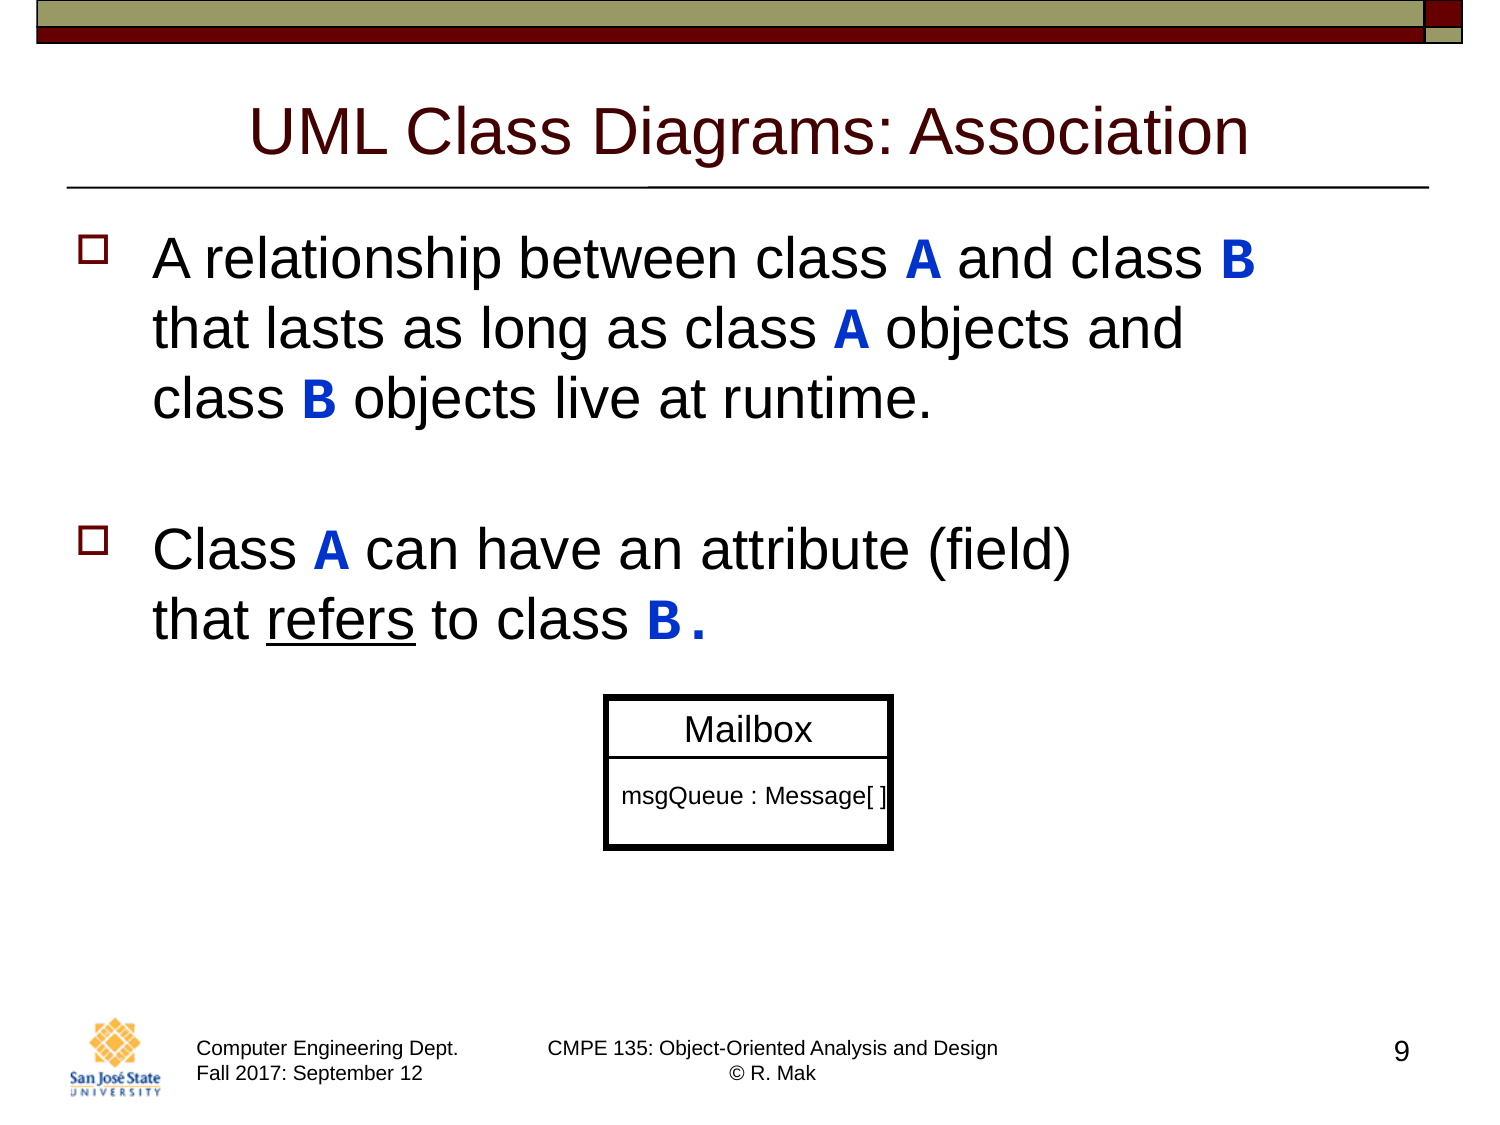

# UML Class Diagrams: Association
A relationship between class A and class B
that lasts as long as class A objects and
class B objects live at runtime.

Class A can have an attribute (field)
that refers to class B.

Mailbox
msgQueue : Message[ ]
9